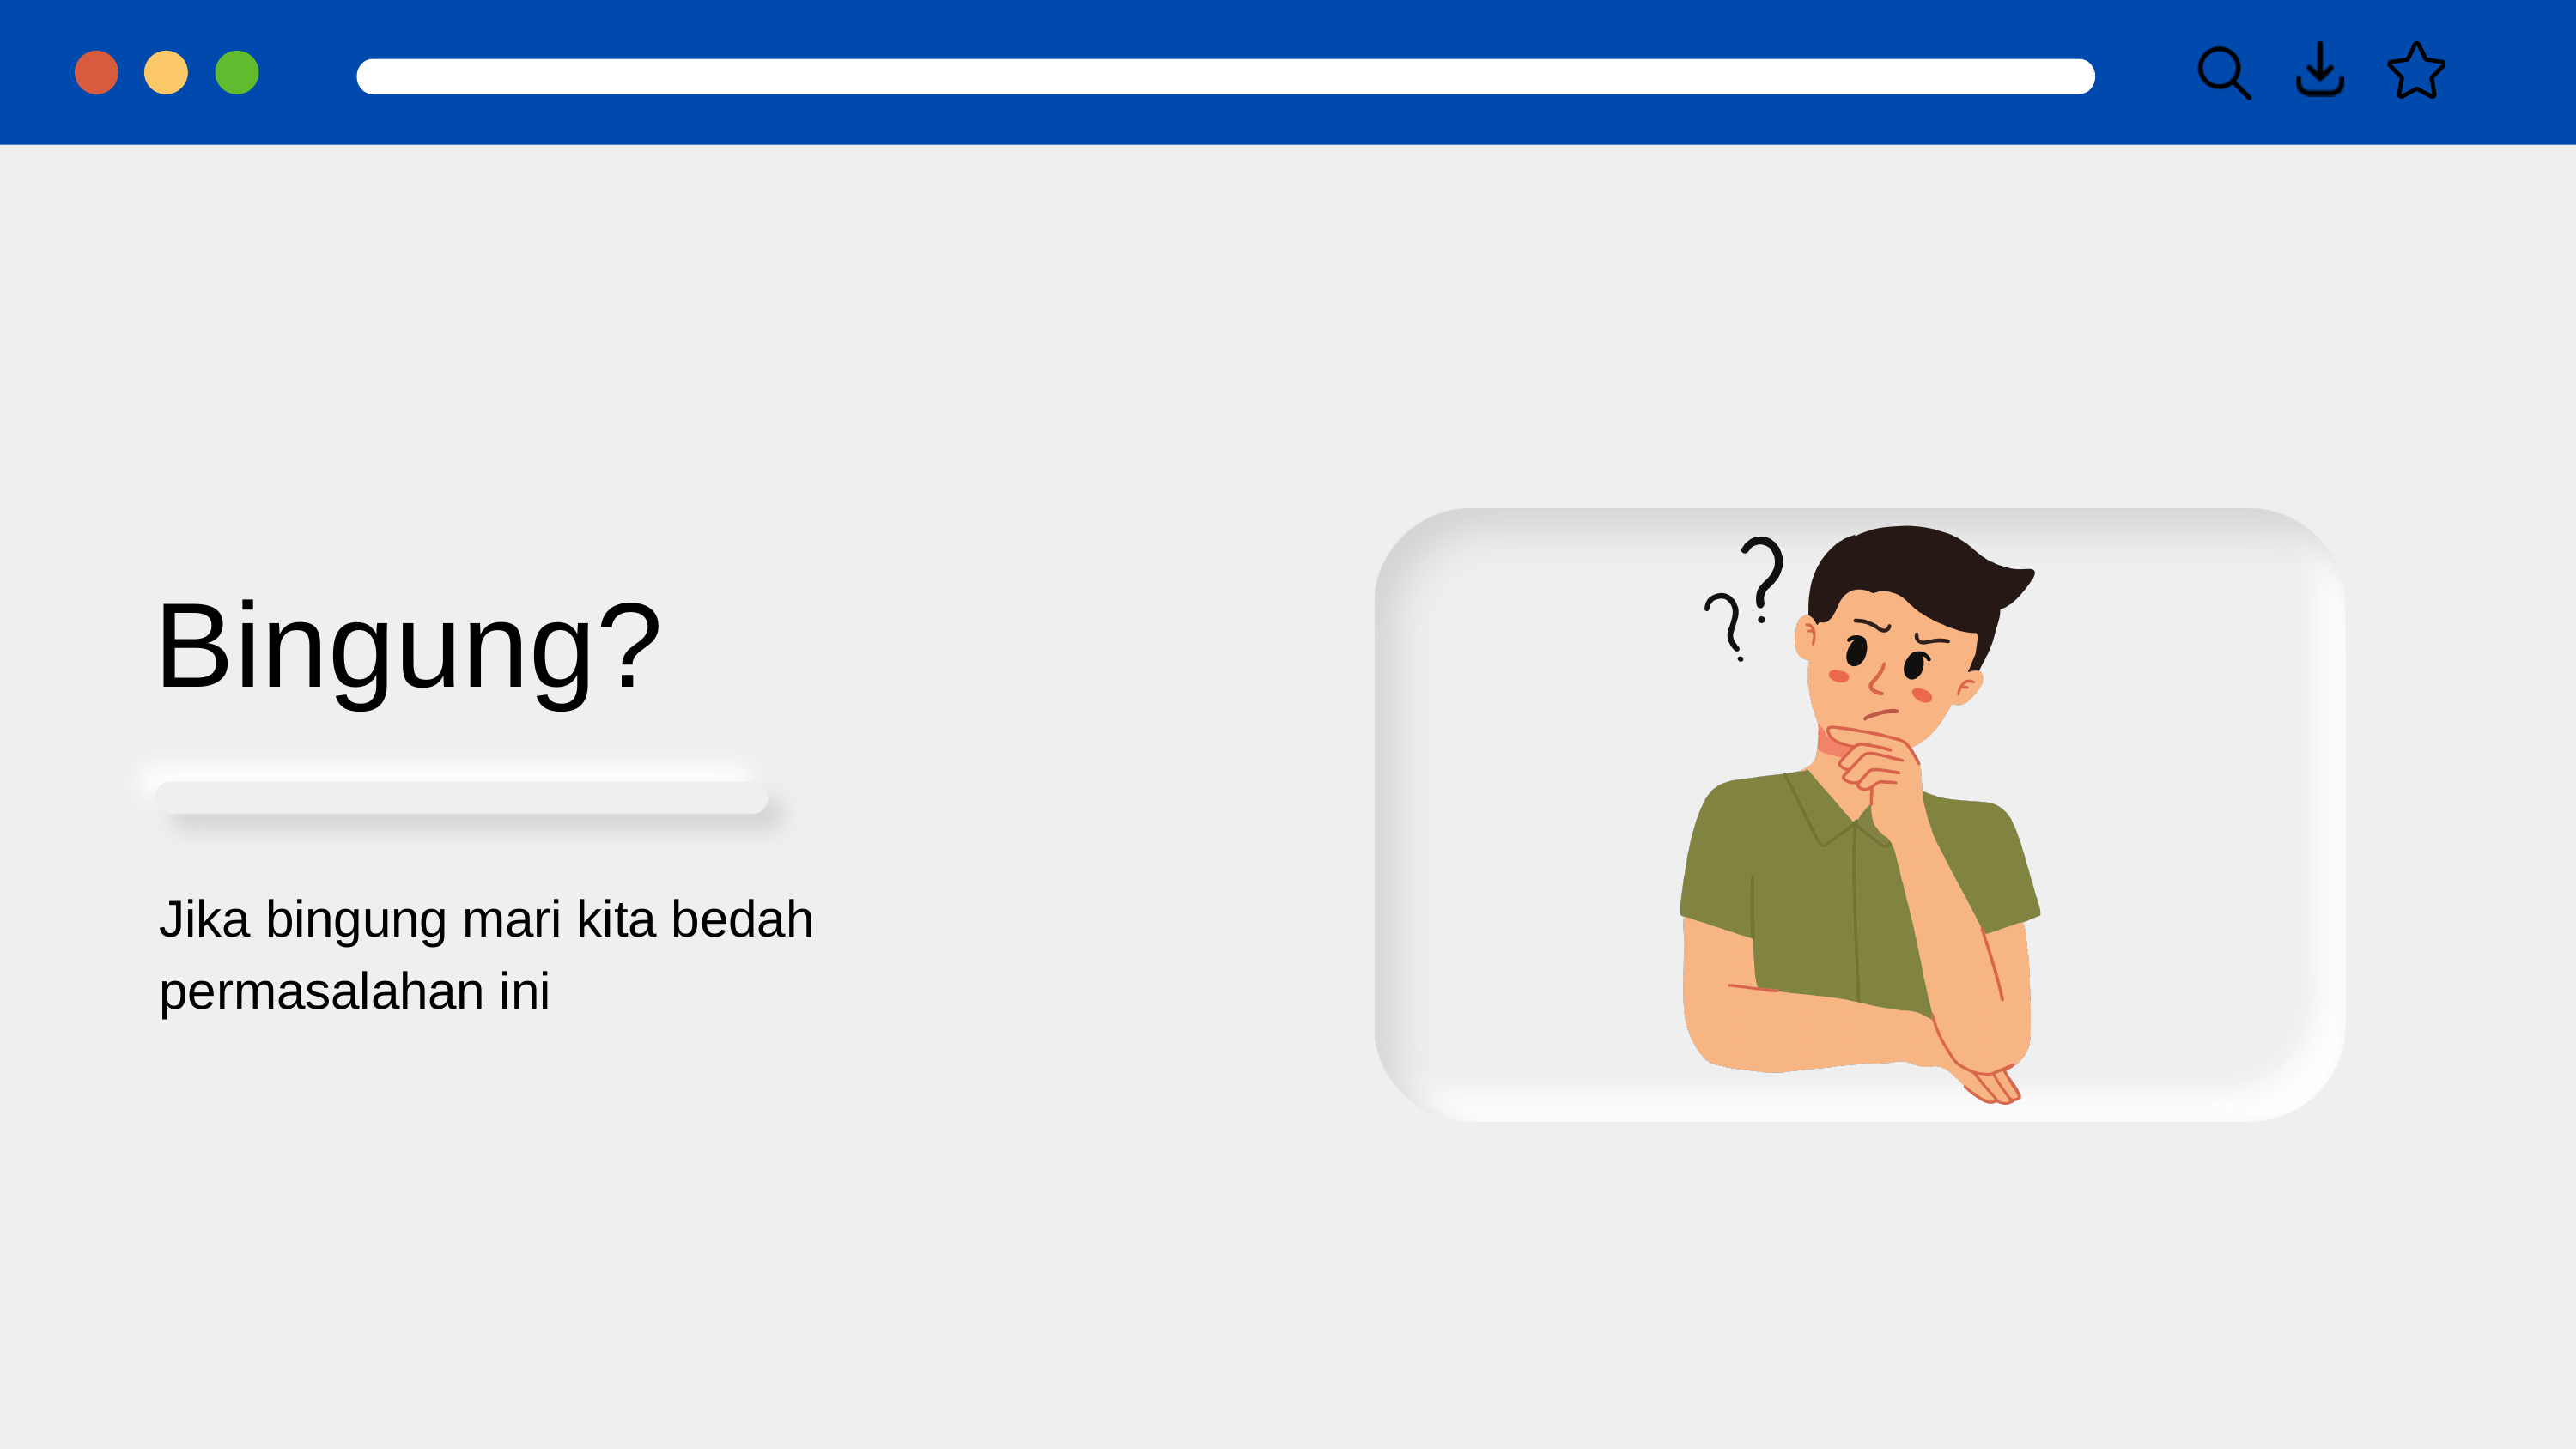

Bingung?

Jika bingung mari kita bedah permasalahan ini